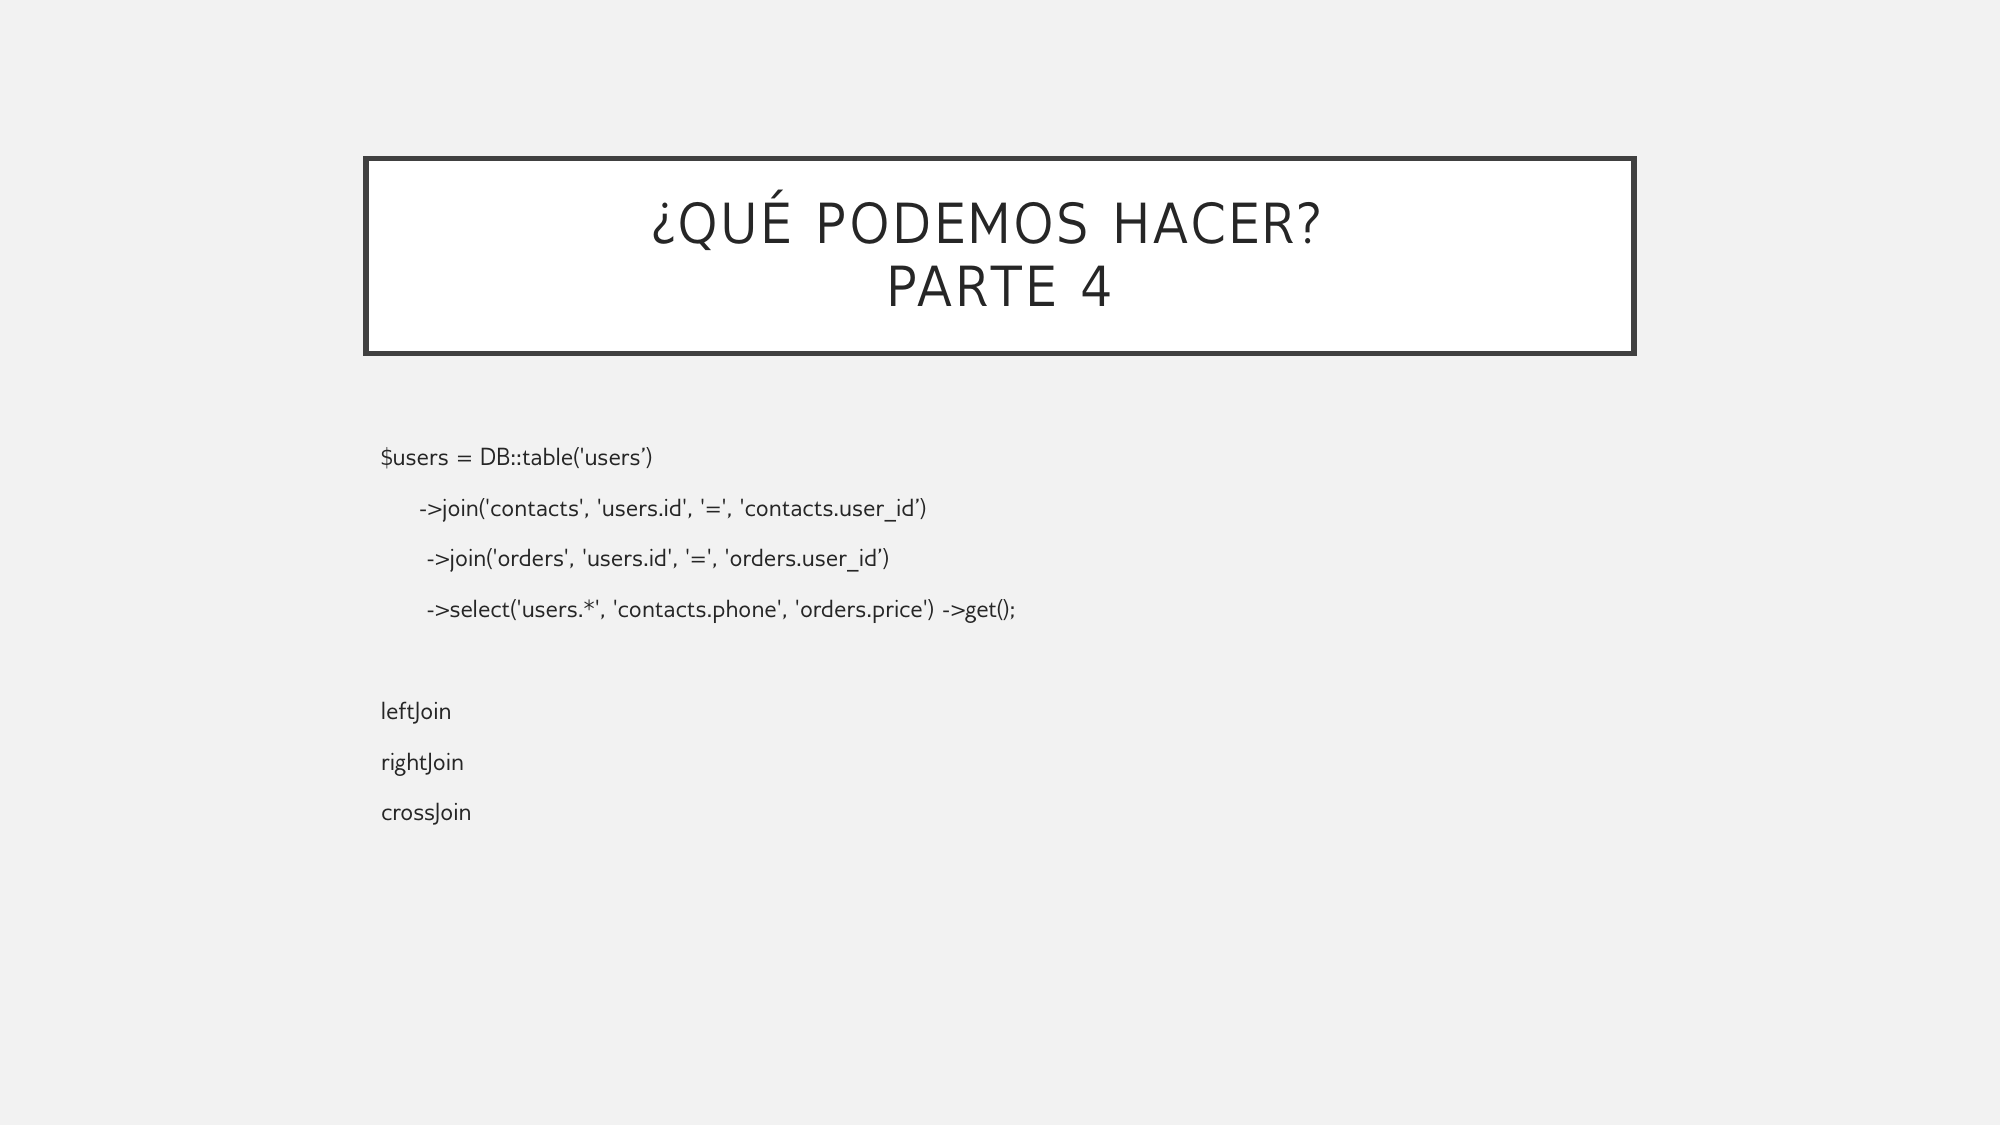

# ¿qué podemos hacer? Parte 4
$users = DB::table('users’)
->join('contacts', 'users.id', '=', 'contacts.user_id’)
 ->join('orders', 'users.id', '=', 'orders.user_id’)
 ->select('users.*', 'contacts.phone', 'orders.price') ->get();

leftJoin
rightJoin
crossJoin